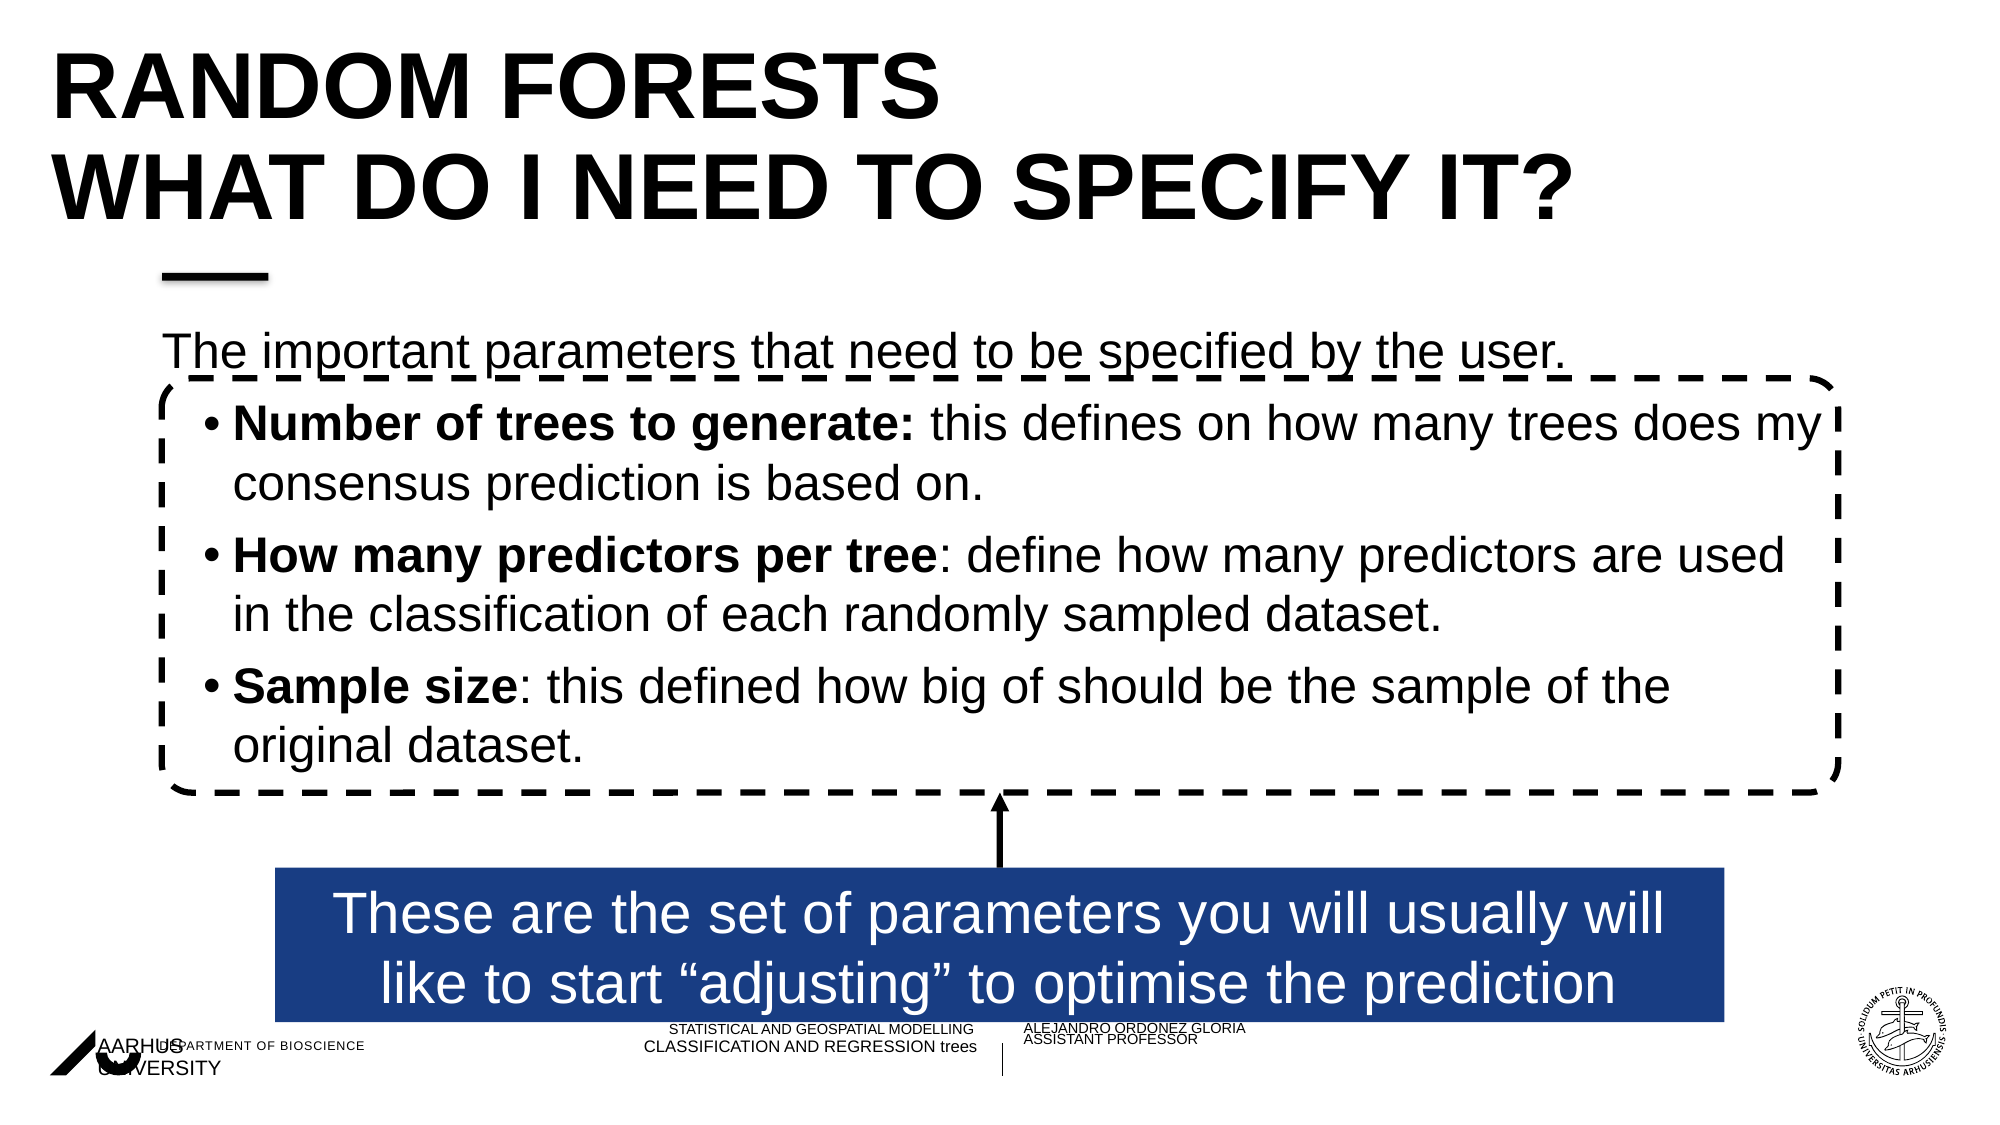

# Random forests What do I Need to specify IT?
The important parameters that need to be specified by the user.
Number of trees to generate: this defines on how many trees does my consensus prediction is based on.
How many predictors per tree: define how many predictors are used in the classification of each randomly sampled dataset.
Sample size: this defined how big of should be the sample of the original dataset.

These are the set of parameters you will usually will like to start “adjusting” to optimise the prediction
08/11/202227/08/2018